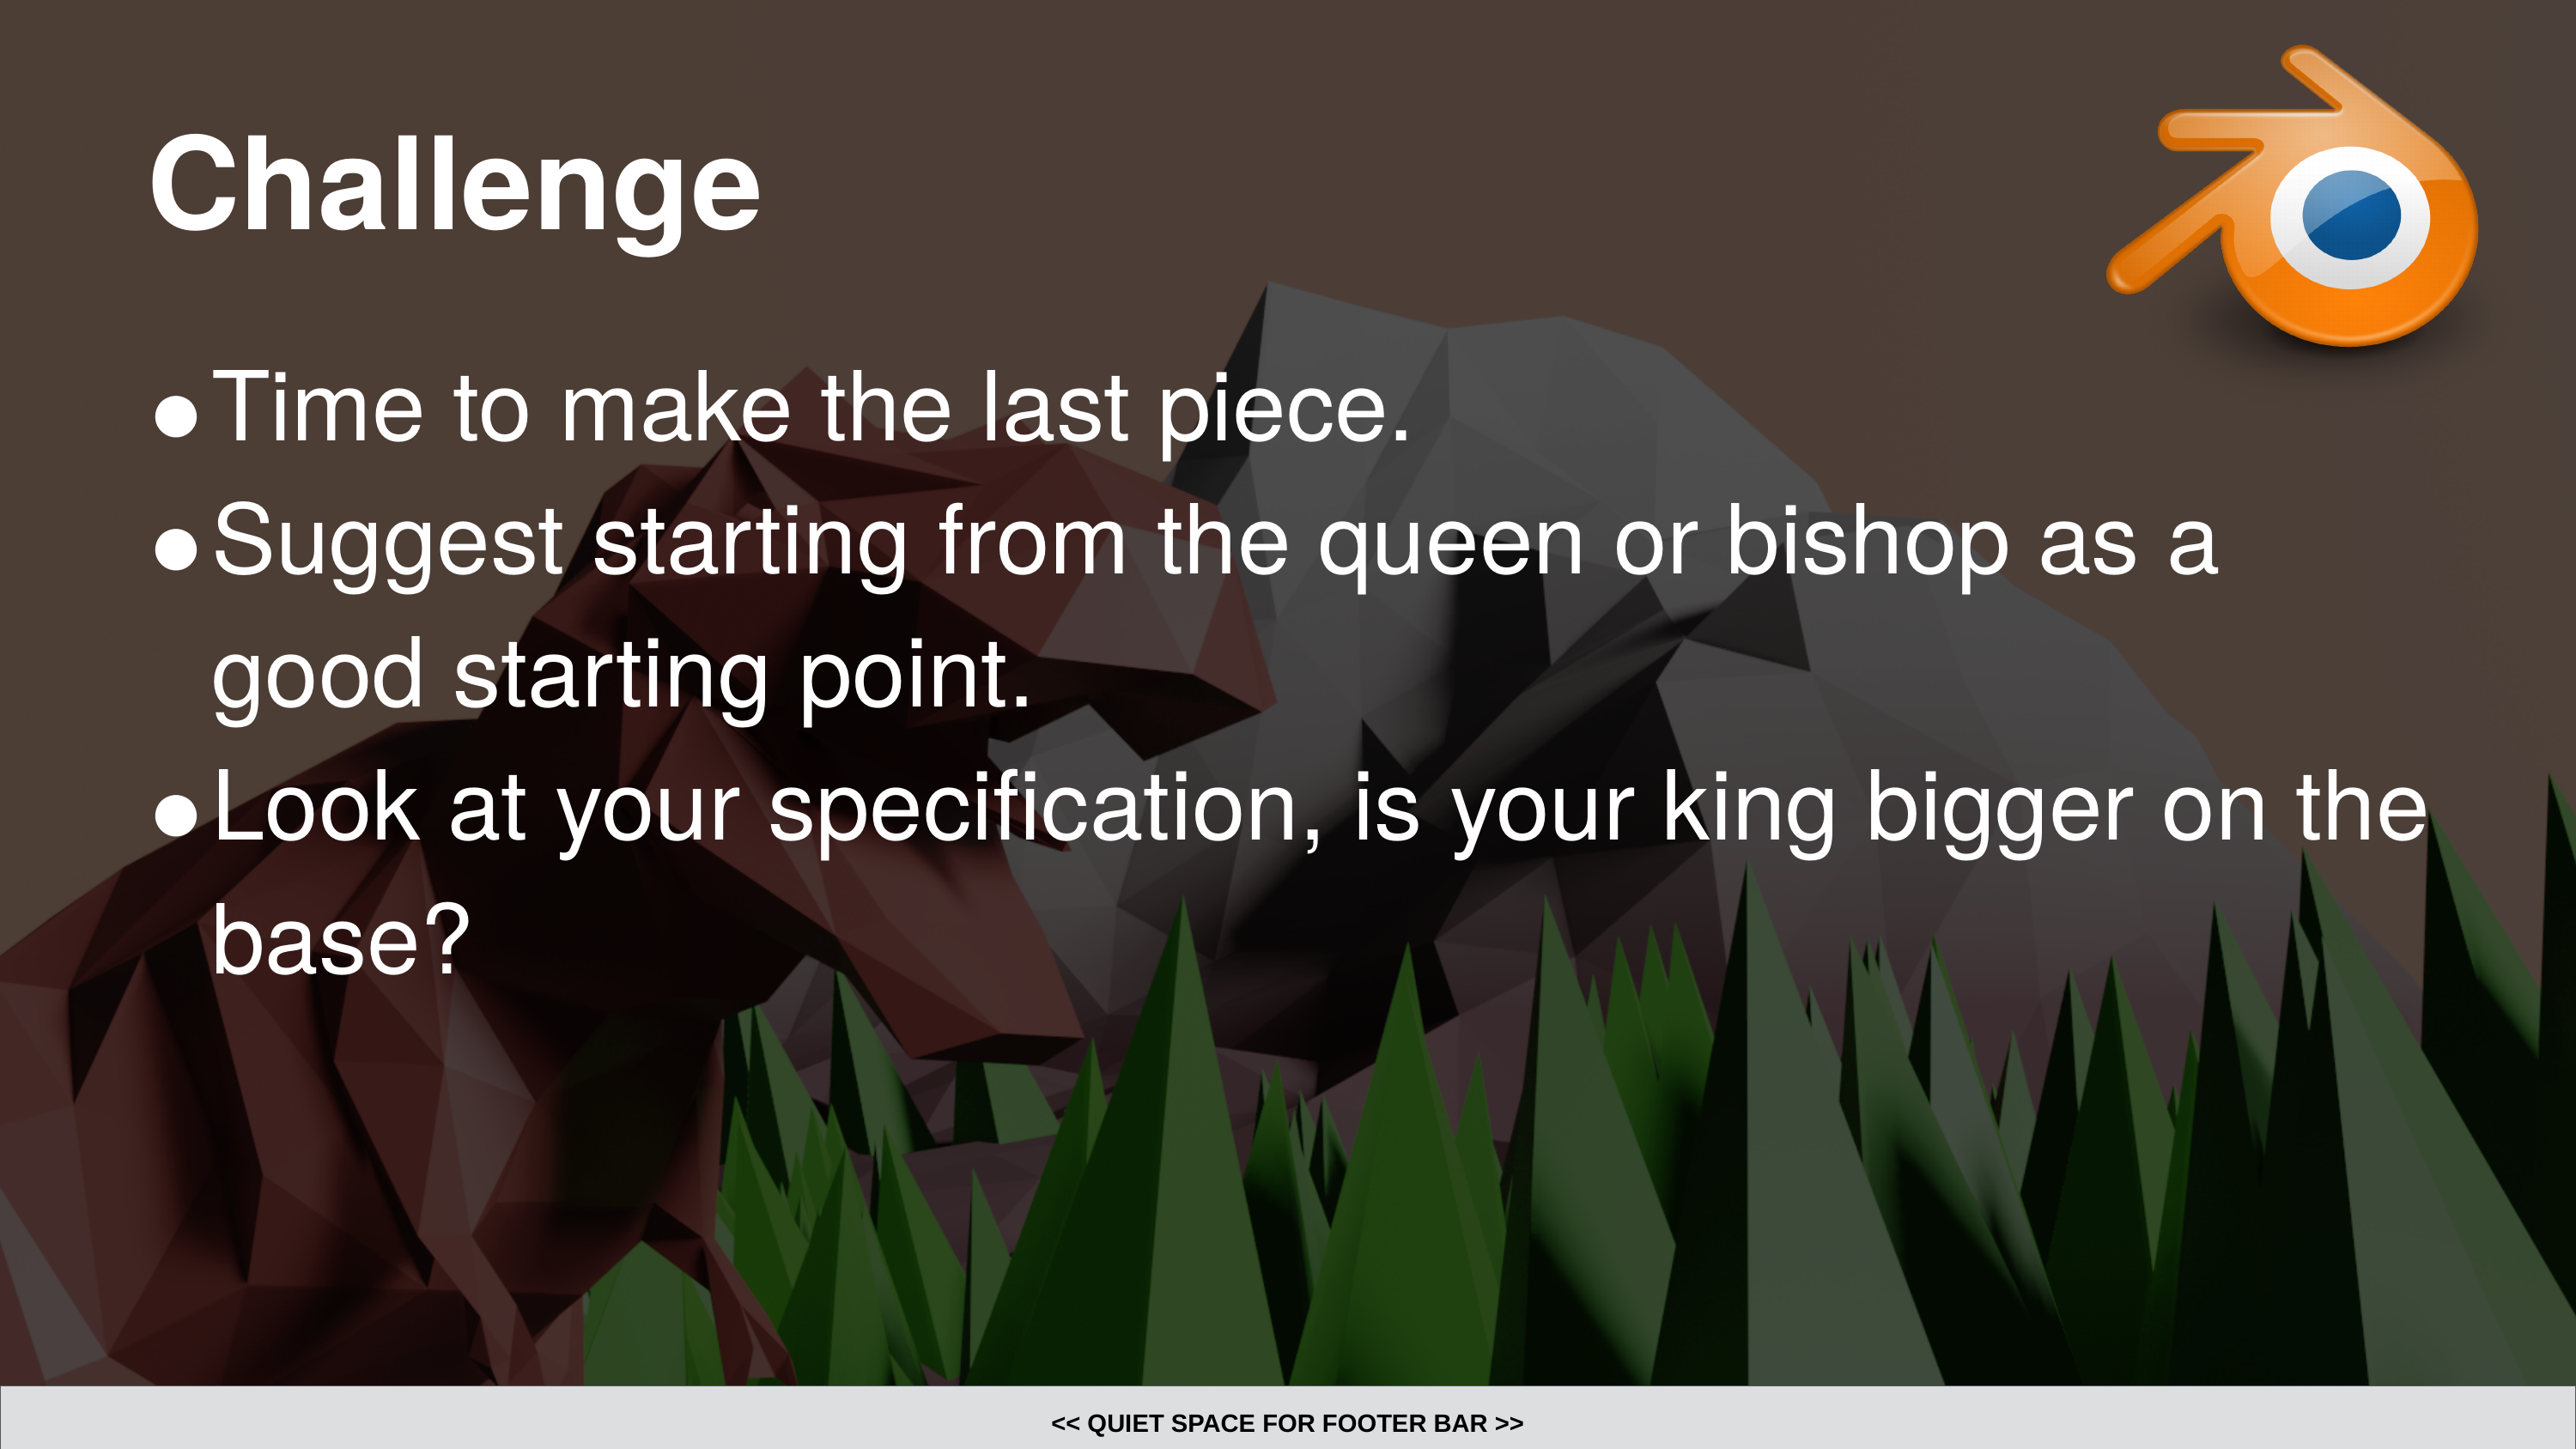

# Challenge
Time to make the last piece.
Suggest starting from the queen or bishop as a good starting point.
Look at your specification, is your king bigger on the base?